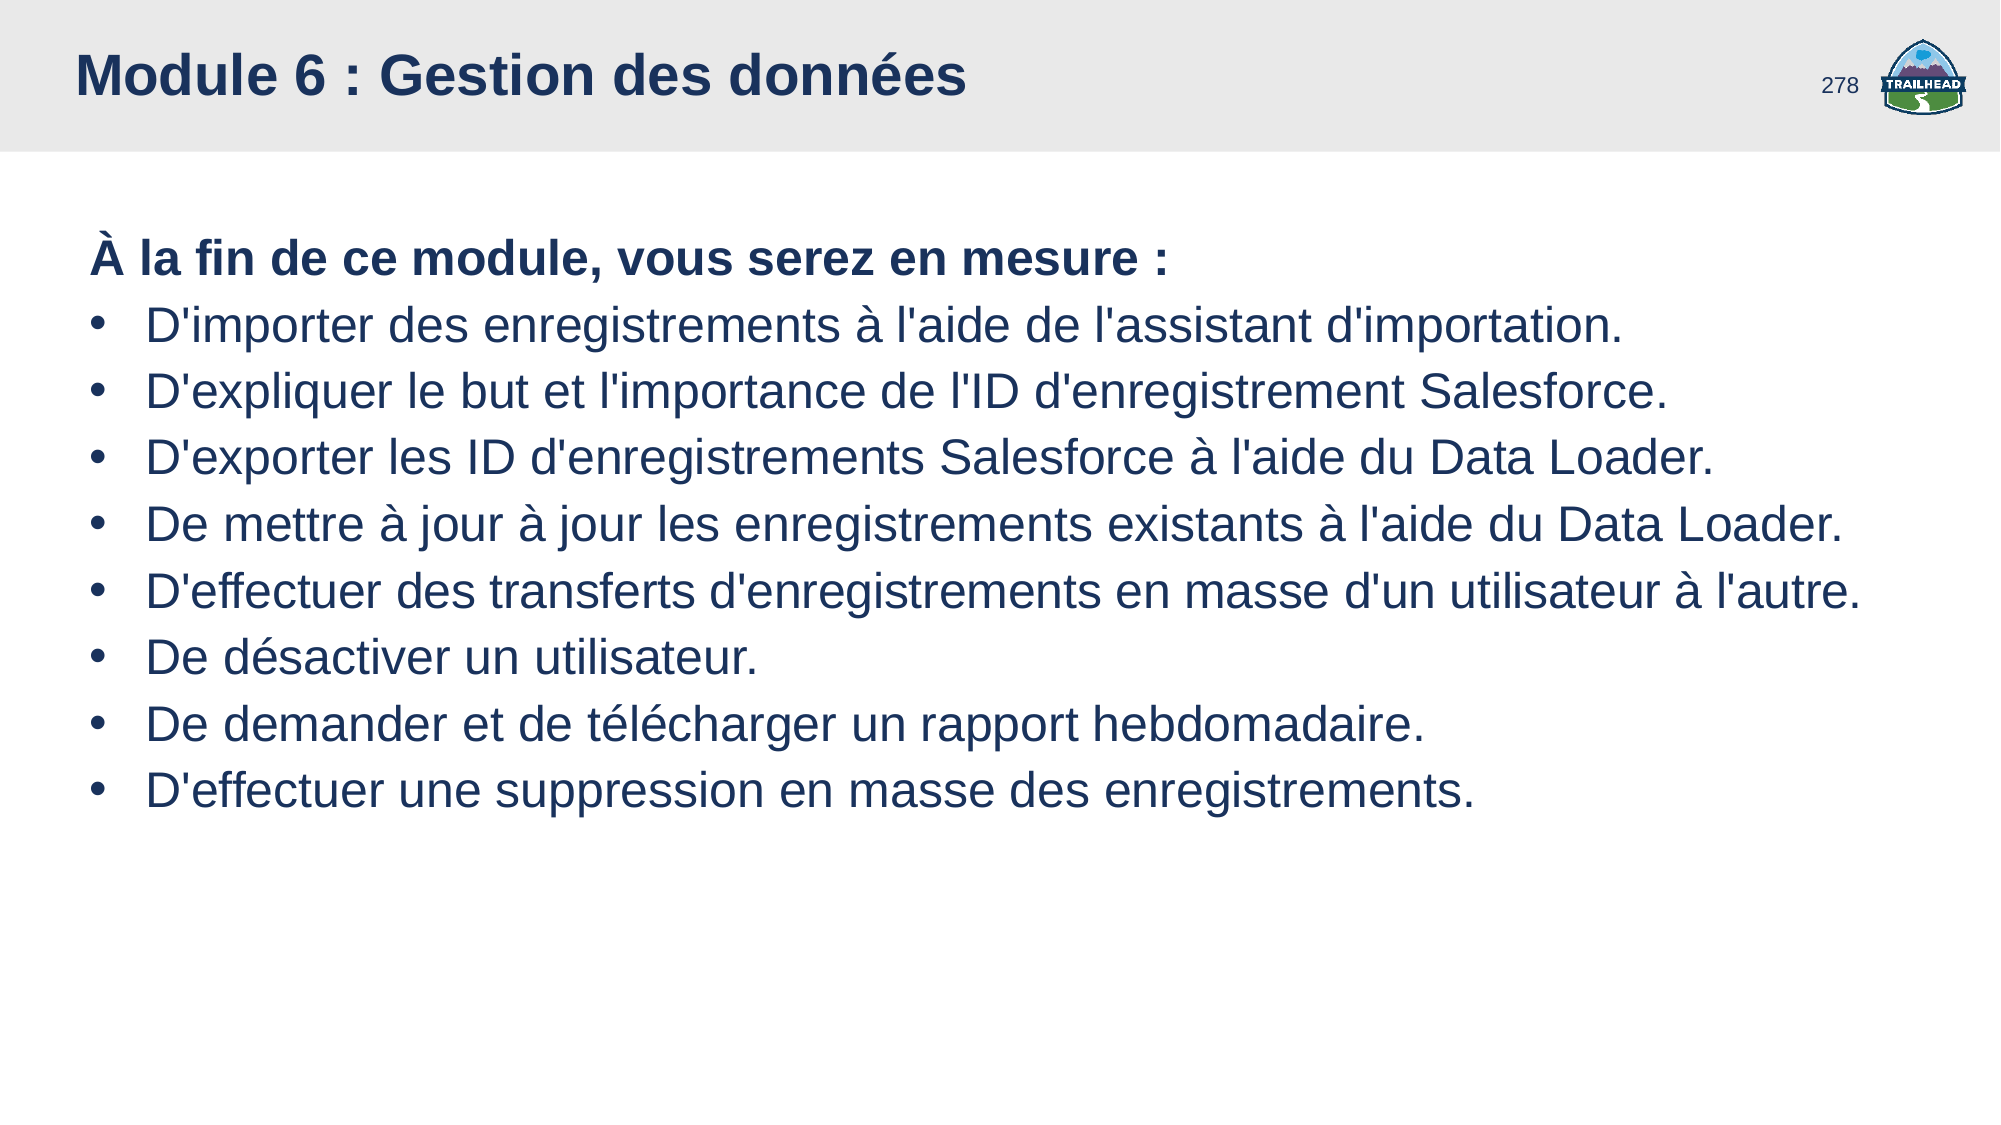

Module 6 : Gestion des données
278
À la fin de ce module, vous serez en mesure :
D'importer des enregistrements à l'aide de l'assistant d'importation.
D'expliquer le but et l'importance de l'ID d'enregistrement Salesforce.
D'exporter les ID d'enregistrements Salesforce à l'aide du Data Loader.
De mettre à jour à jour les enregistrements existants à l'aide du Data Loader.
D'effectuer des transferts d'enregistrements en masse d'un utilisateur à l'autre.
De désactiver un utilisateur.
De demander et de télécharger un rapport hebdomadaire.
D'effectuer une suppression en masse des enregistrements.